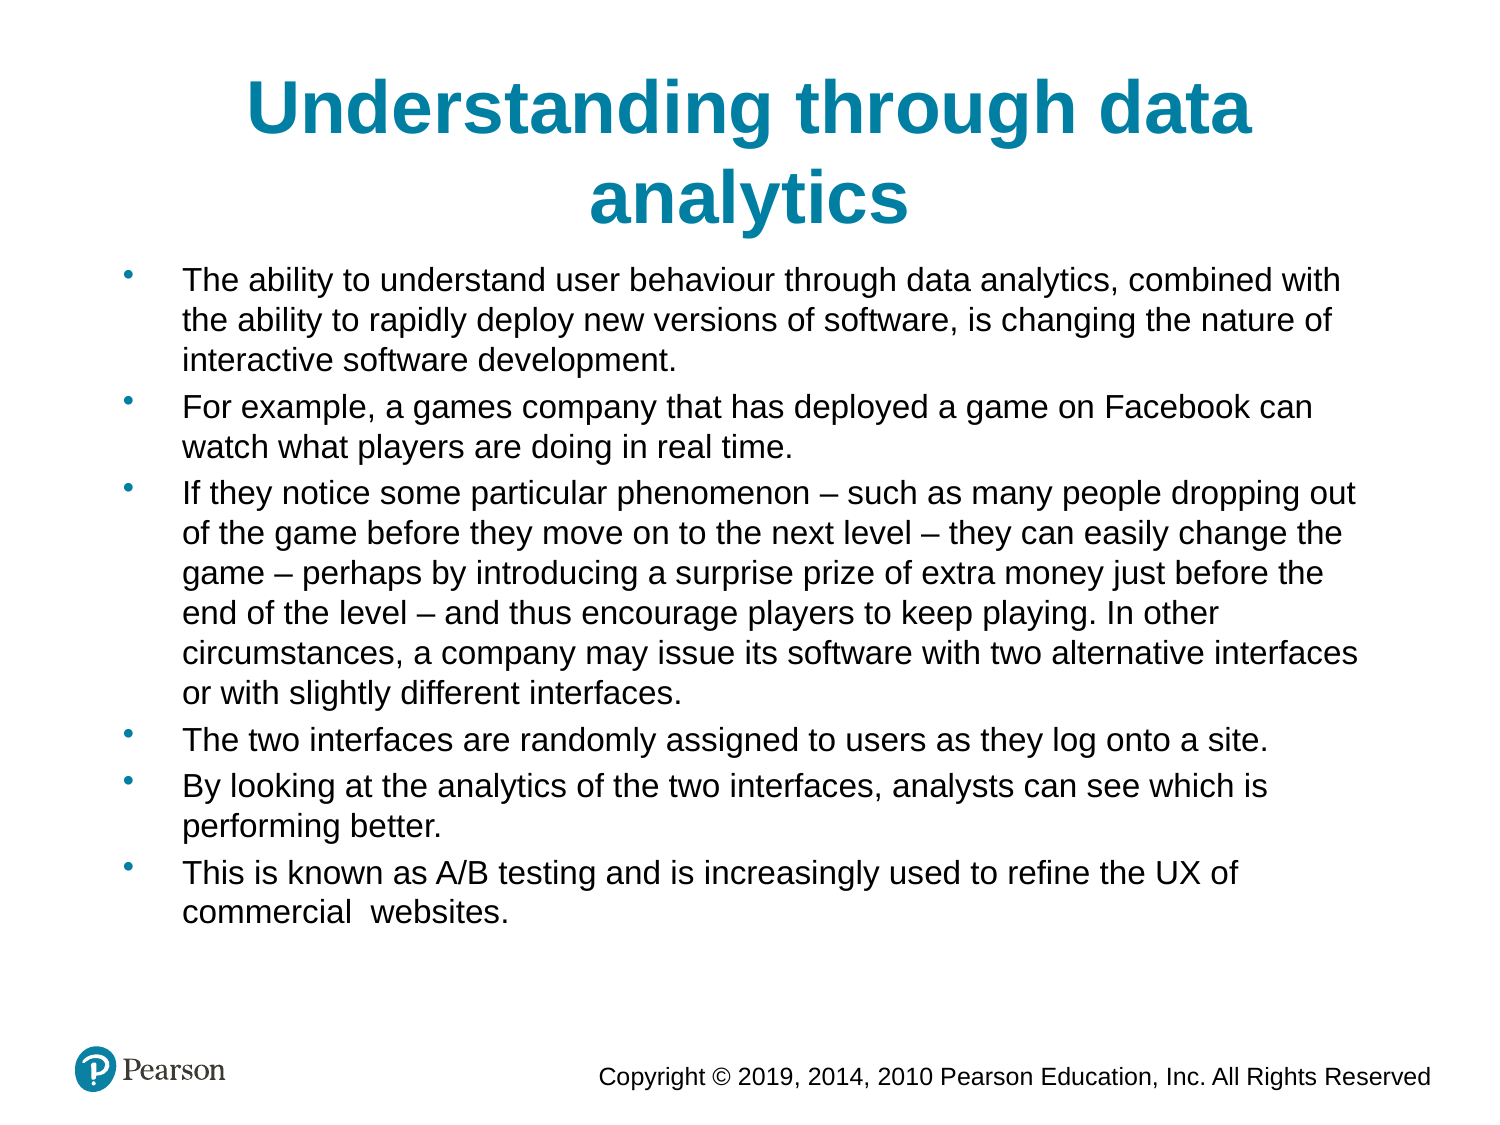

Understanding through data analytics
The ability to understand user behaviour through data analytics, combined with the ability to rapidly deploy new versions of software, is changing the nature of interactive software development.
For example, a games company that has deployed a game on Facebook can watch what players are doing in real time.
If they notice some particular phenomenon – such as many people dropping out of the game before they move on to the next level – they can easily change the game – perhaps by introducing a surprise prize of extra money just before the end of the level – and thus encourage players to keep playing. In other circumstances, a company may issue its software with two alternative interfaces or with slightly different interfaces.
The two interfaces are randomly assigned to users as they log onto a site.
By looking at the analytics of the two interfaces, analysts can see which is performing better.
This is known as A/B testing and is increasingly used to refine the UX of commercial  websites.